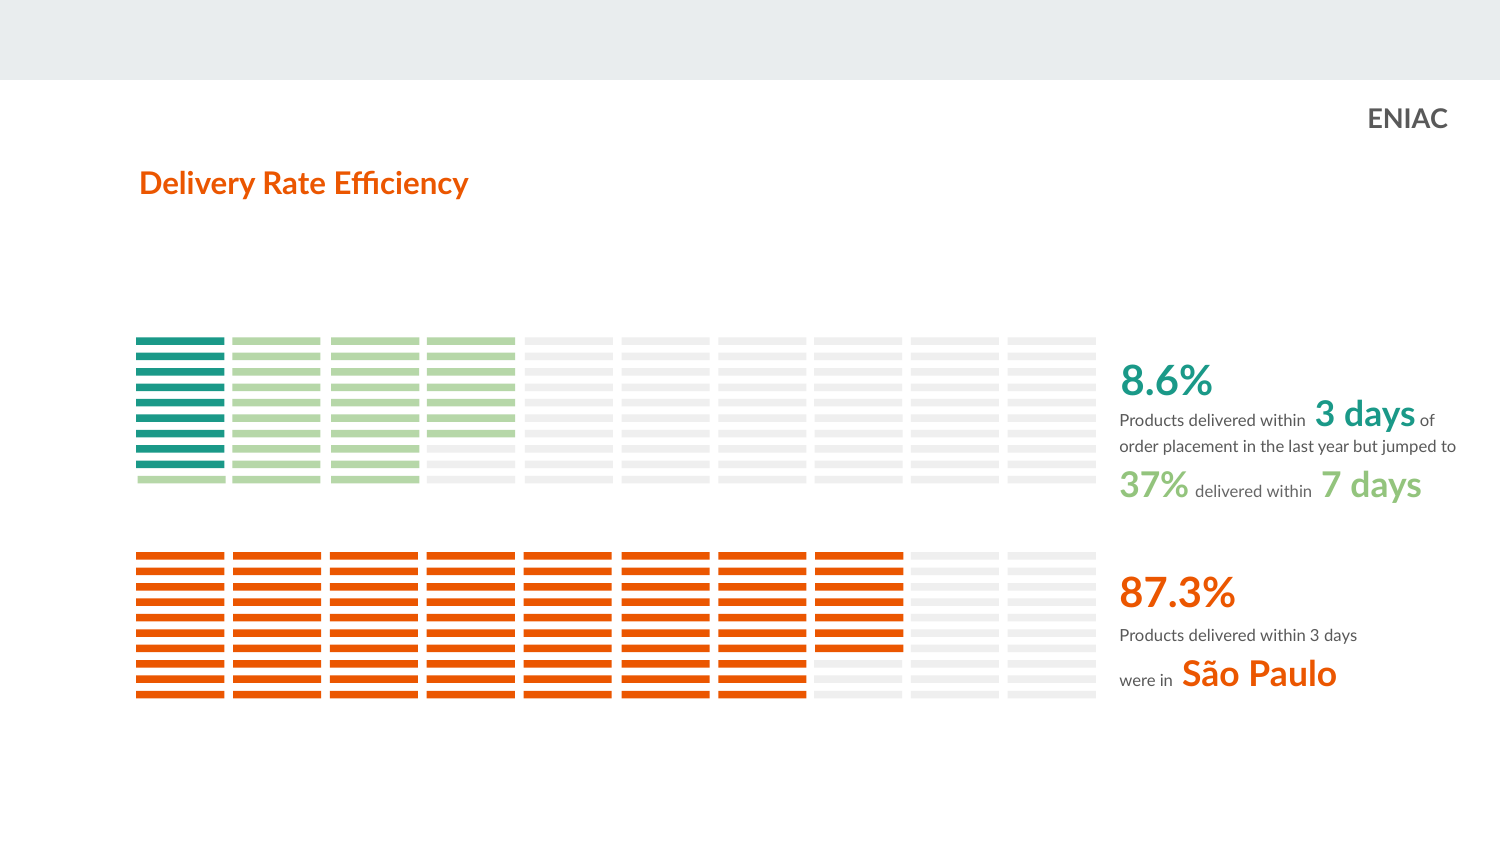

ENIAC
Delivery Rate Efficiency

8.6%

Products delivered within 3 days of order placement in the last year but jumped to 37% delivered within 7 days

87.3%

Products delivered within 3 days were in São Paulo